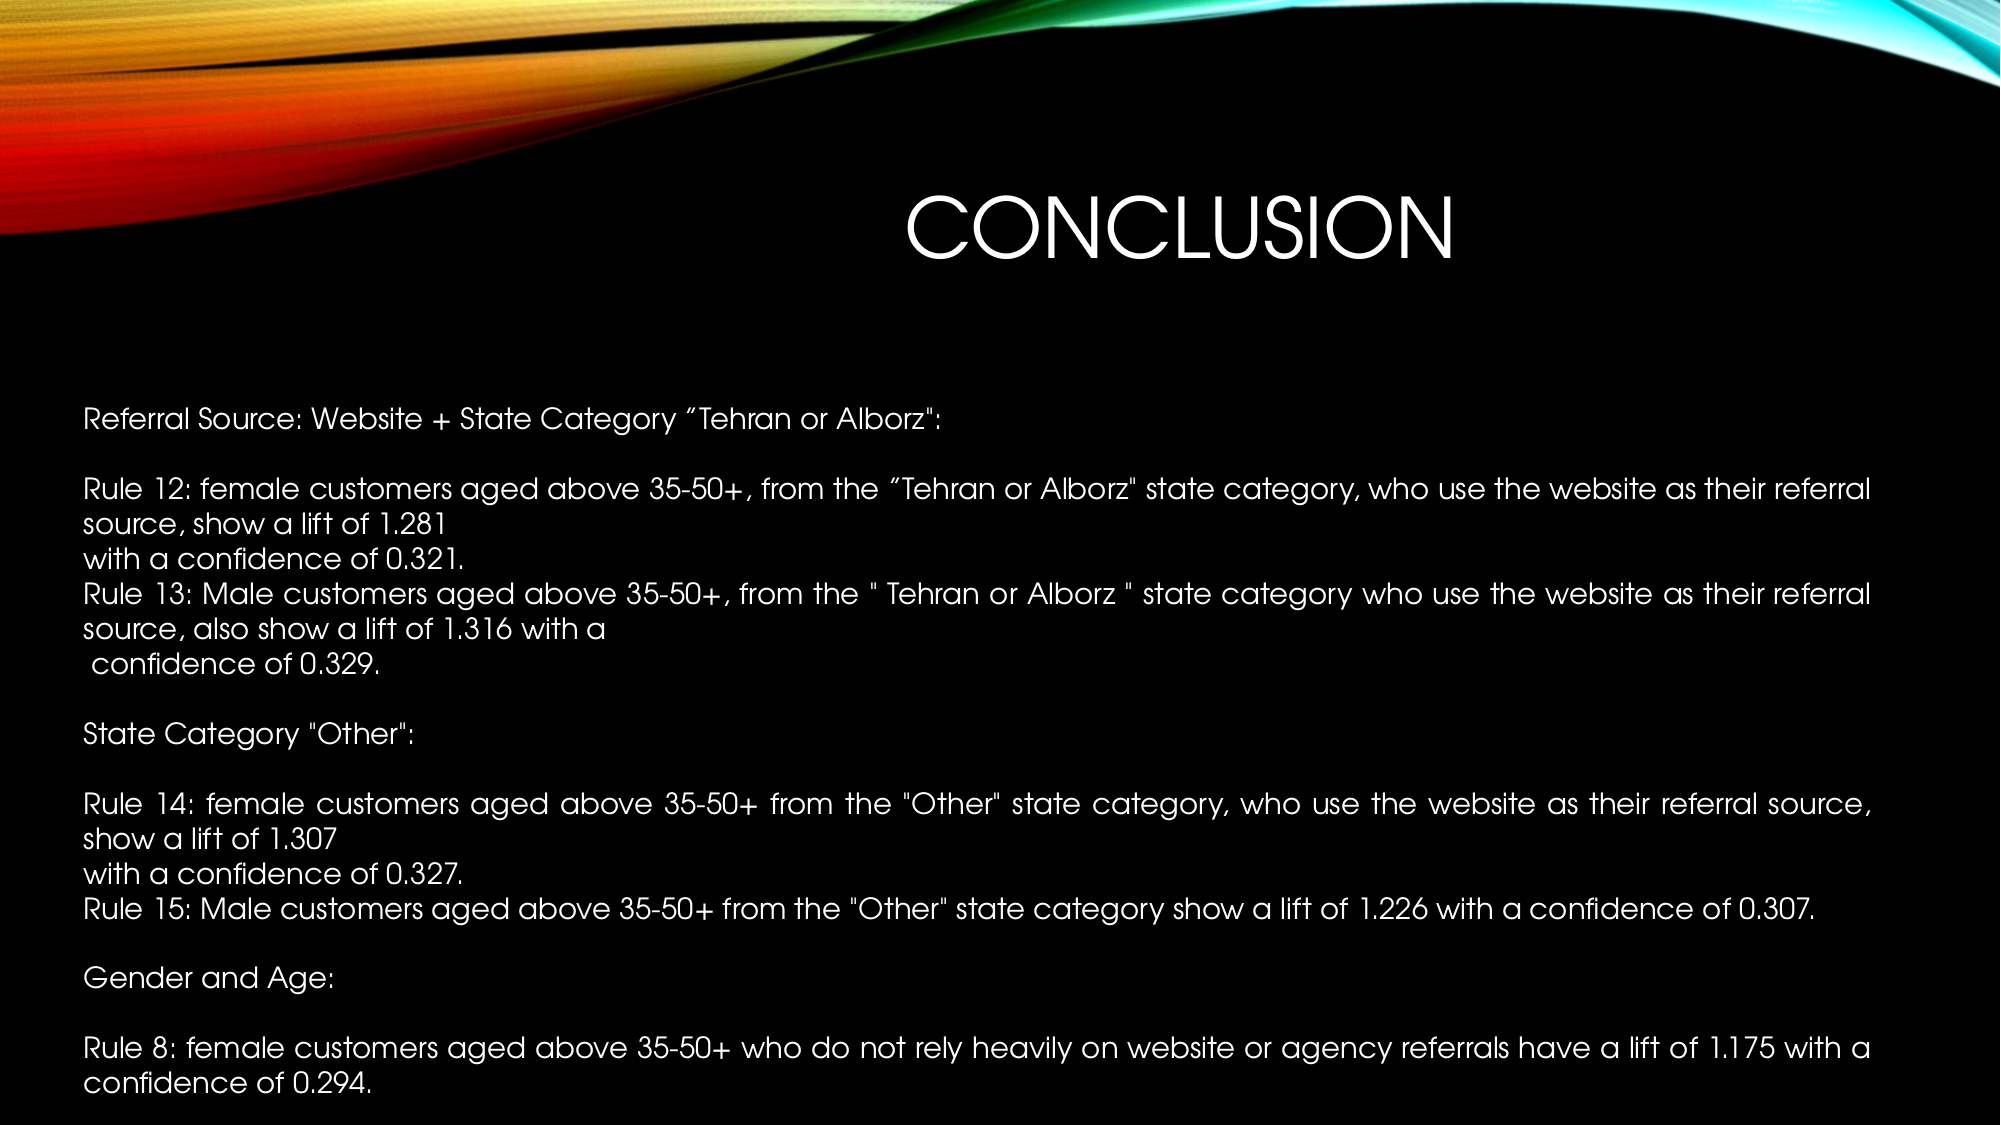

# conclusion
Referral Source: Website + State Category ”Tehran or Alborz":

Rule 12: female customers aged above 35-50+, from the ”Tehran or Alborz" state category, who use the website as their referral source, show a lift of 1.281
with a confidence of 0.321.
Rule 13: Male customers aged above 35-50+, from the " Tehran or Alborz " state category who use the website as their referral source, also show a lift of 1.316 with a
 confidence of 0.329.

State Category "Other":

Rule 14: female customers aged above 35-50+ from the "Other" state category, who use the website as their referral source, show a lift of 1.307
with a confidence of 0.327.
Rule 15: Male customers aged above 35-50+ from the "Other" state category show a lift of 1.226 with a confidence of 0.307.

Gender and Age:

Rule 8: female customers aged above 35-50+ who do not rely heavily on website or agency referrals have a lift of 1.175 with a confidence of 0.294.